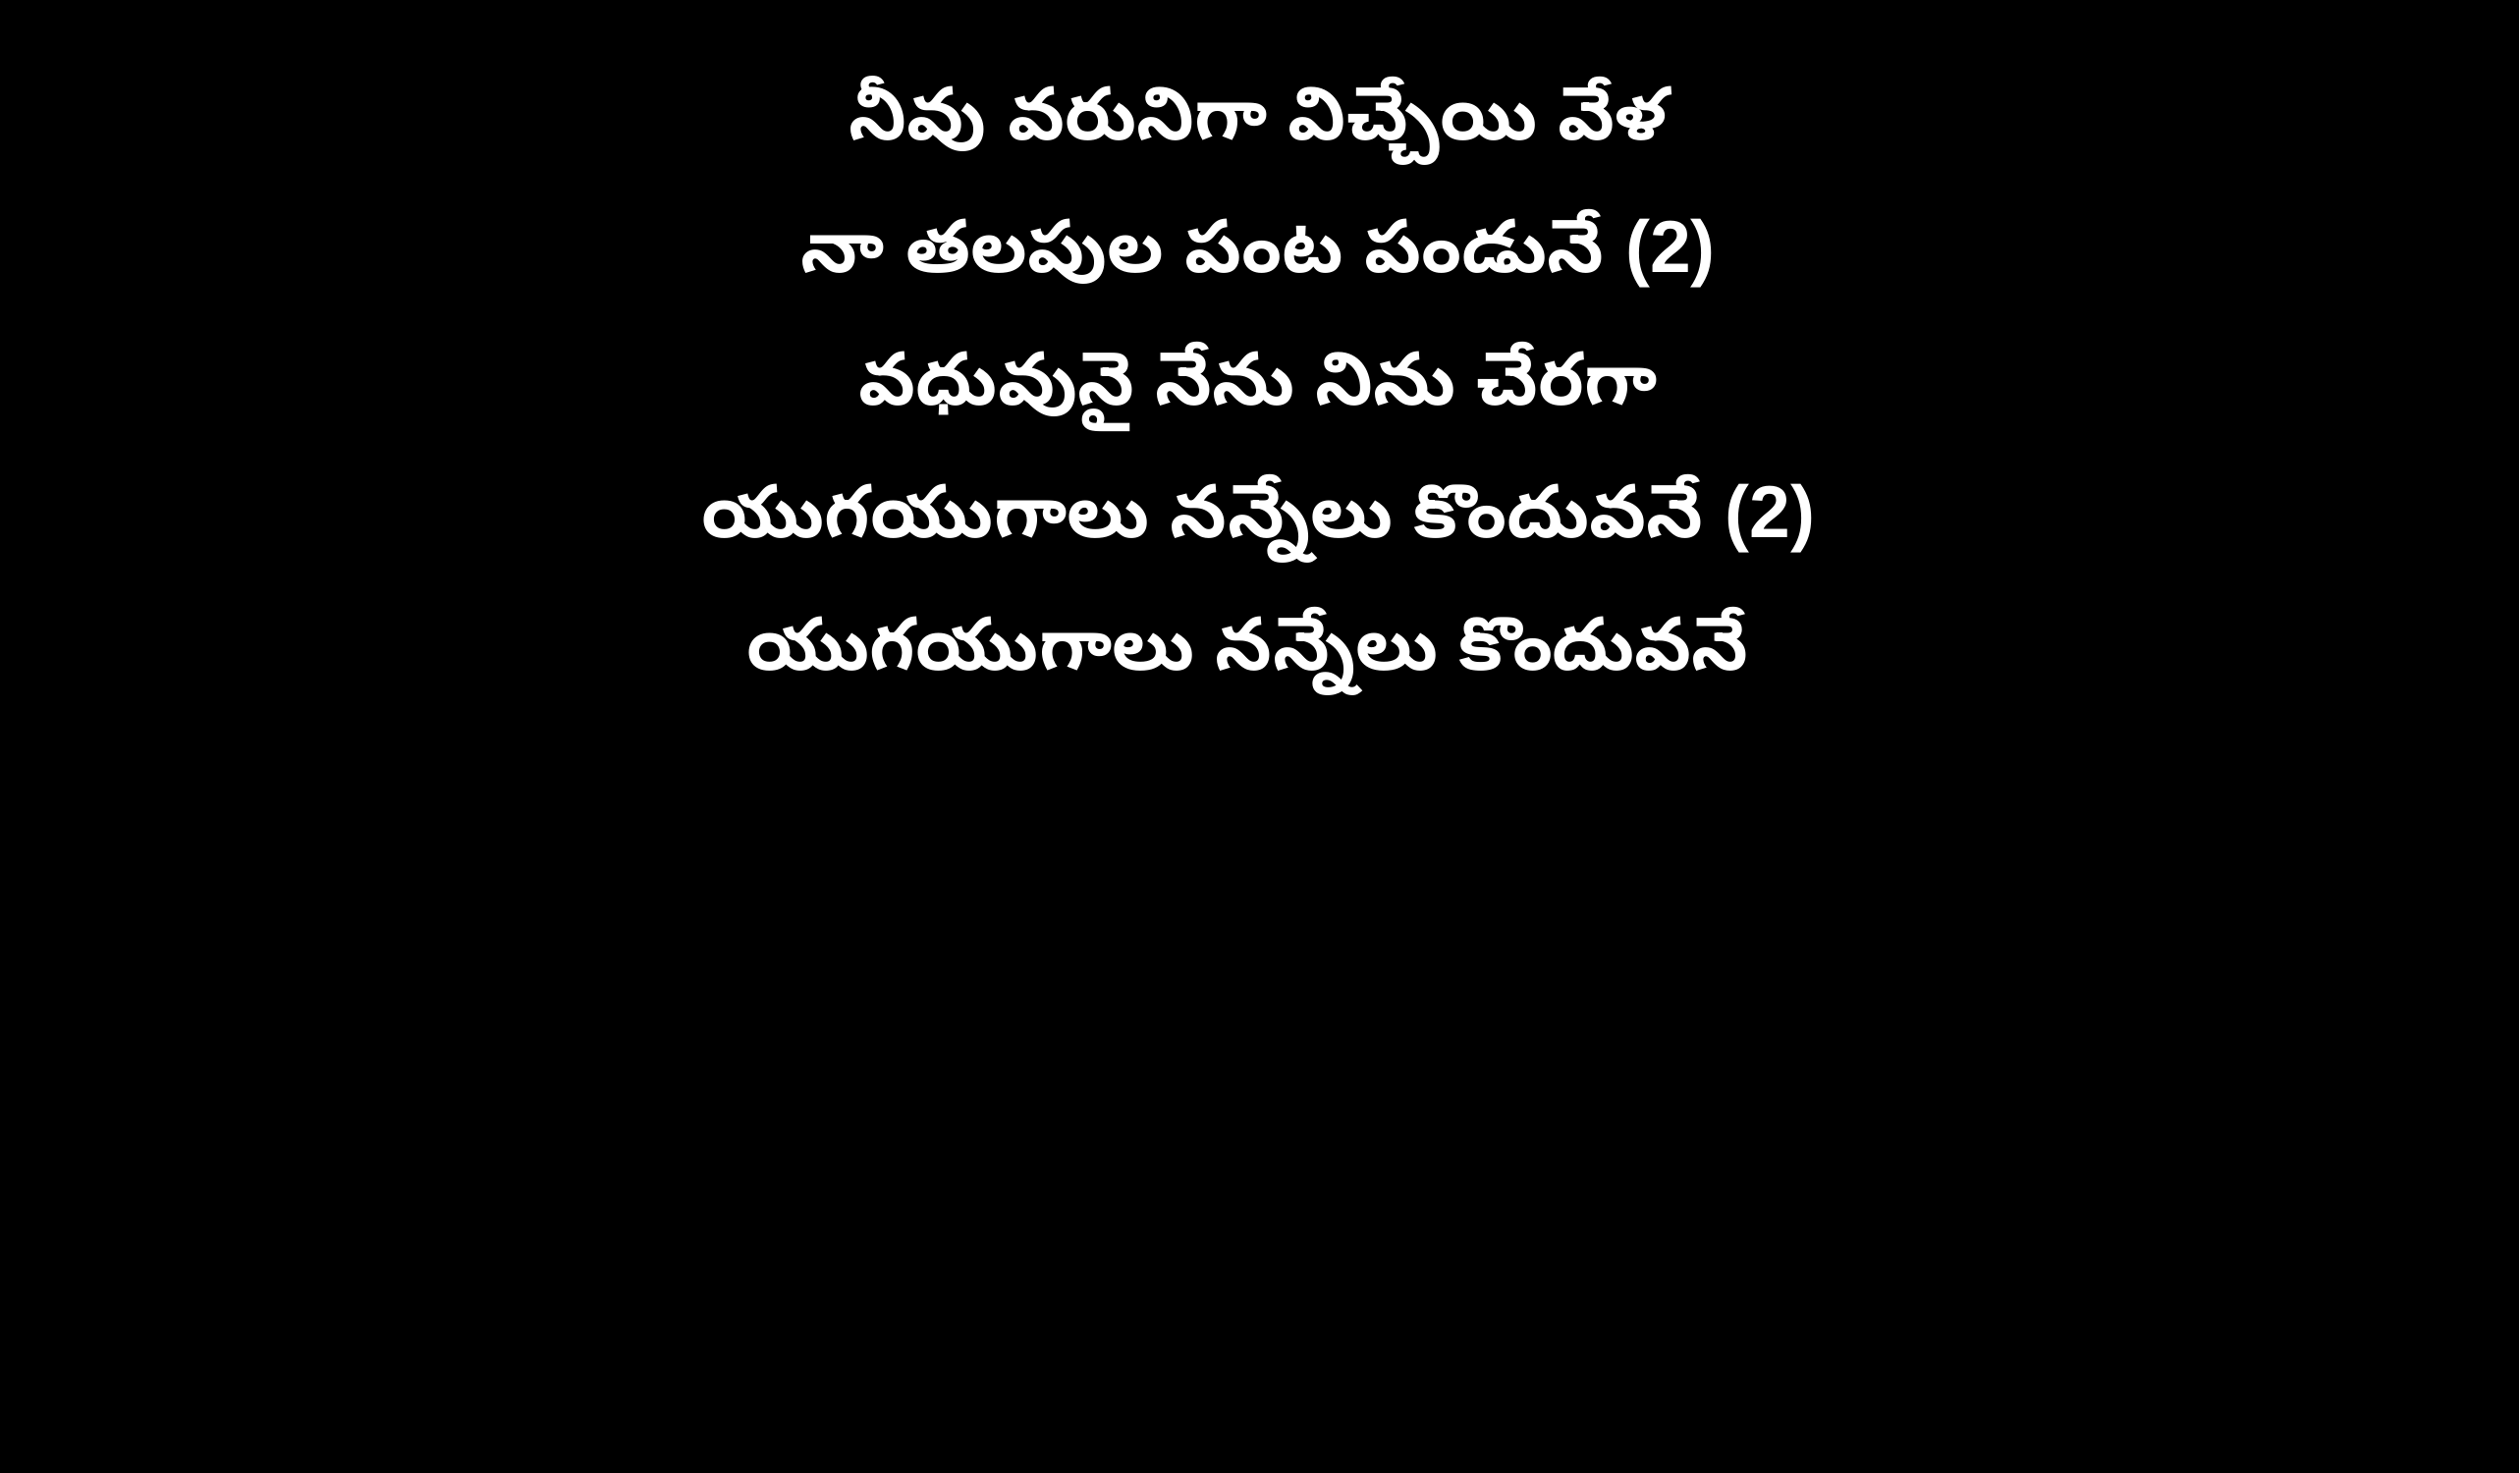

నీవు వరునిగా విచ్చేయి వేళ
నా తలపుల పంట పండునే (2)
వధువునై నేను నిను చేరగా
యుగయుగాలు నన్నేలు కొందువనే (2)
యుగయుగాలు నన్నేలు కొందువనే